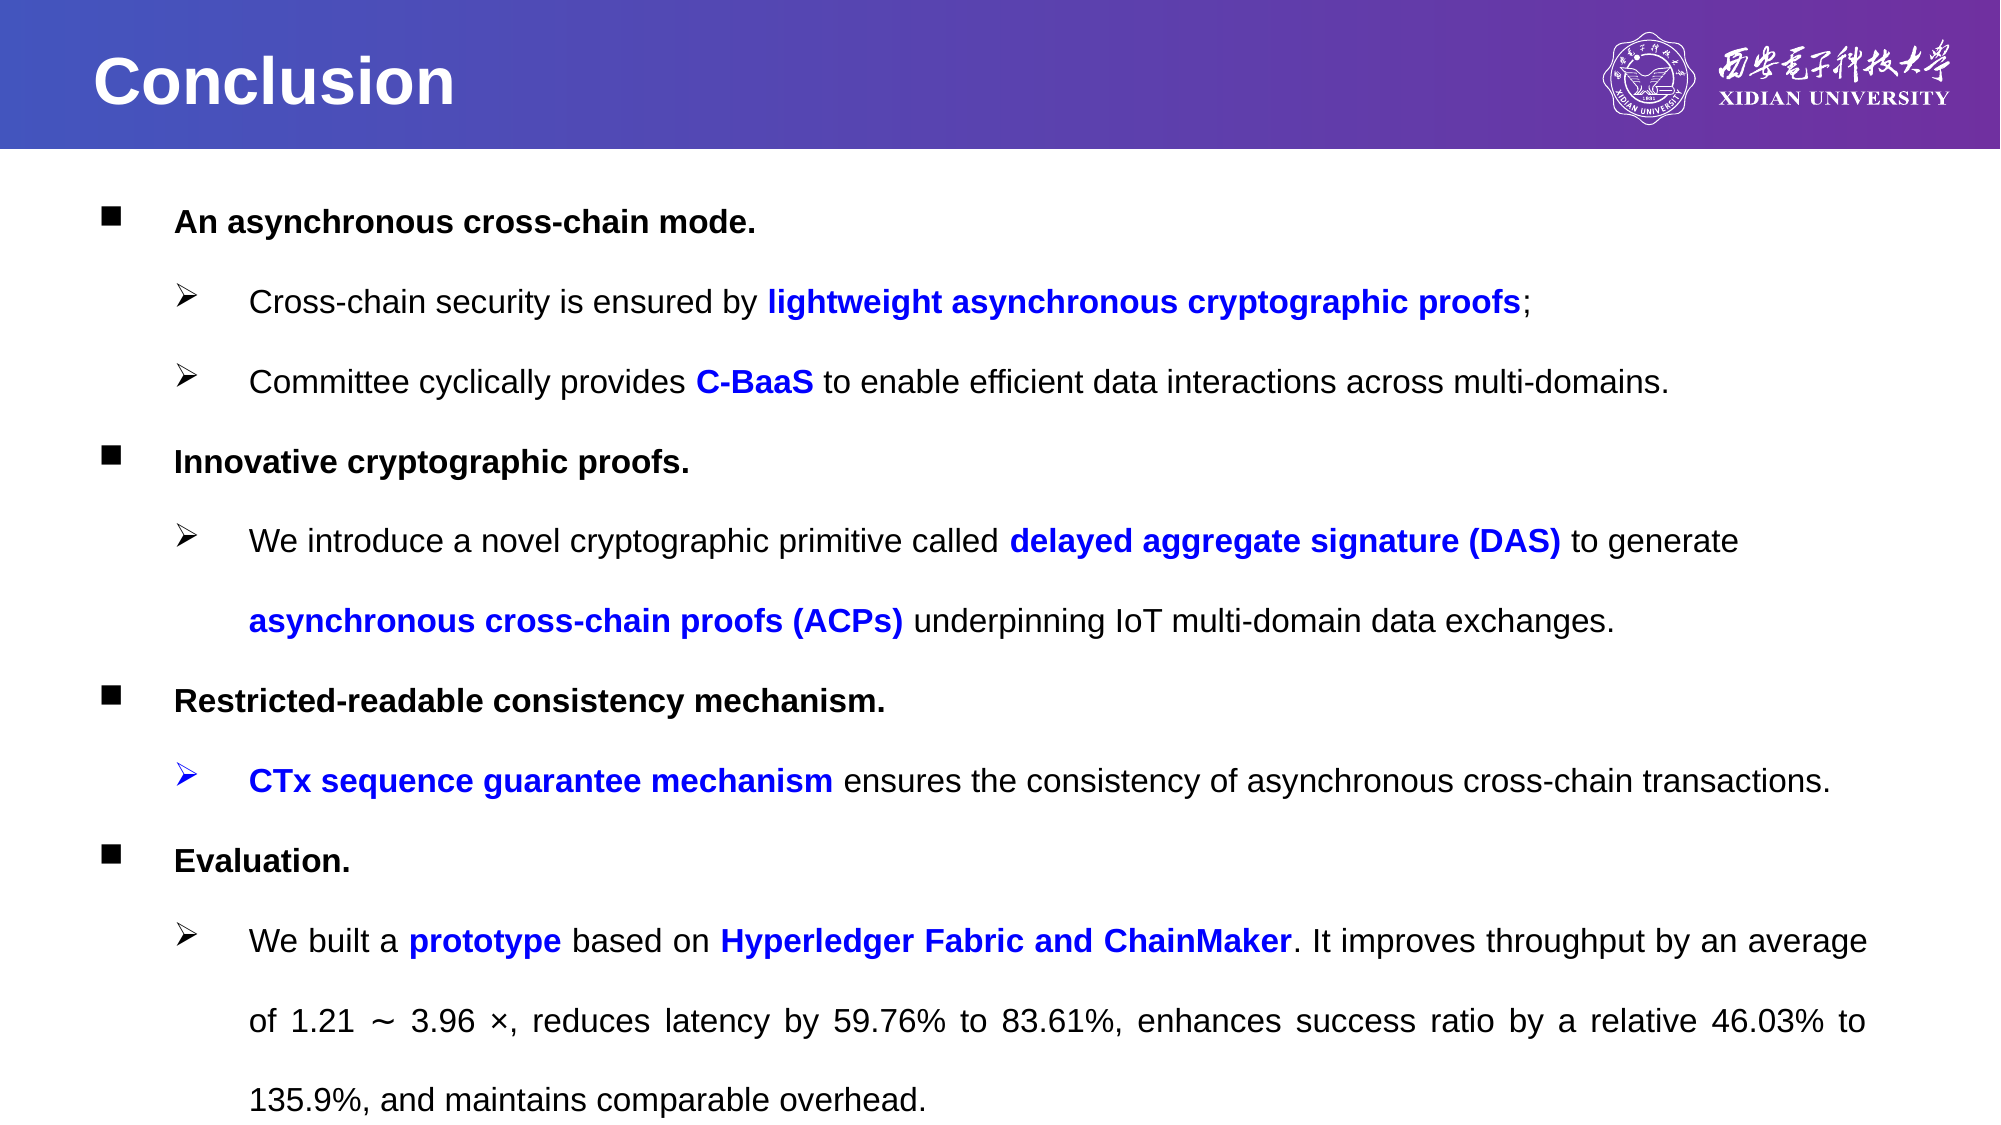

Conclusion
An asynchronous cross-chain mode.
Cross-chain security is ensured by lightweight asynchronous cryptographic proofs;
Committee cyclically provides C-BaaS to enable efficient data interactions across multi-domains.
Innovative cryptographic proofs.
We introduce a novel cryptographic primitive called delayed aggregate signature (DAS) to generate asynchronous cross-chain proofs (ACPs) underpinning IoT multi-domain data exchanges.
Restricted-readable consistency mechanism.
CTx sequence guarantee mechanism ensures the consistency of asynchronous cross-chain transactions.
Evaluation.
We built a prototype based on Hyperledger Fabric and ChainMaker. It improves throughput by an average of 1.21 ∼ 3.96 ×, reduces latency by 59.76% to 83.61%, enhances success ratio by a relative 46.03% to 135.9%, and maintains comparable overhead.